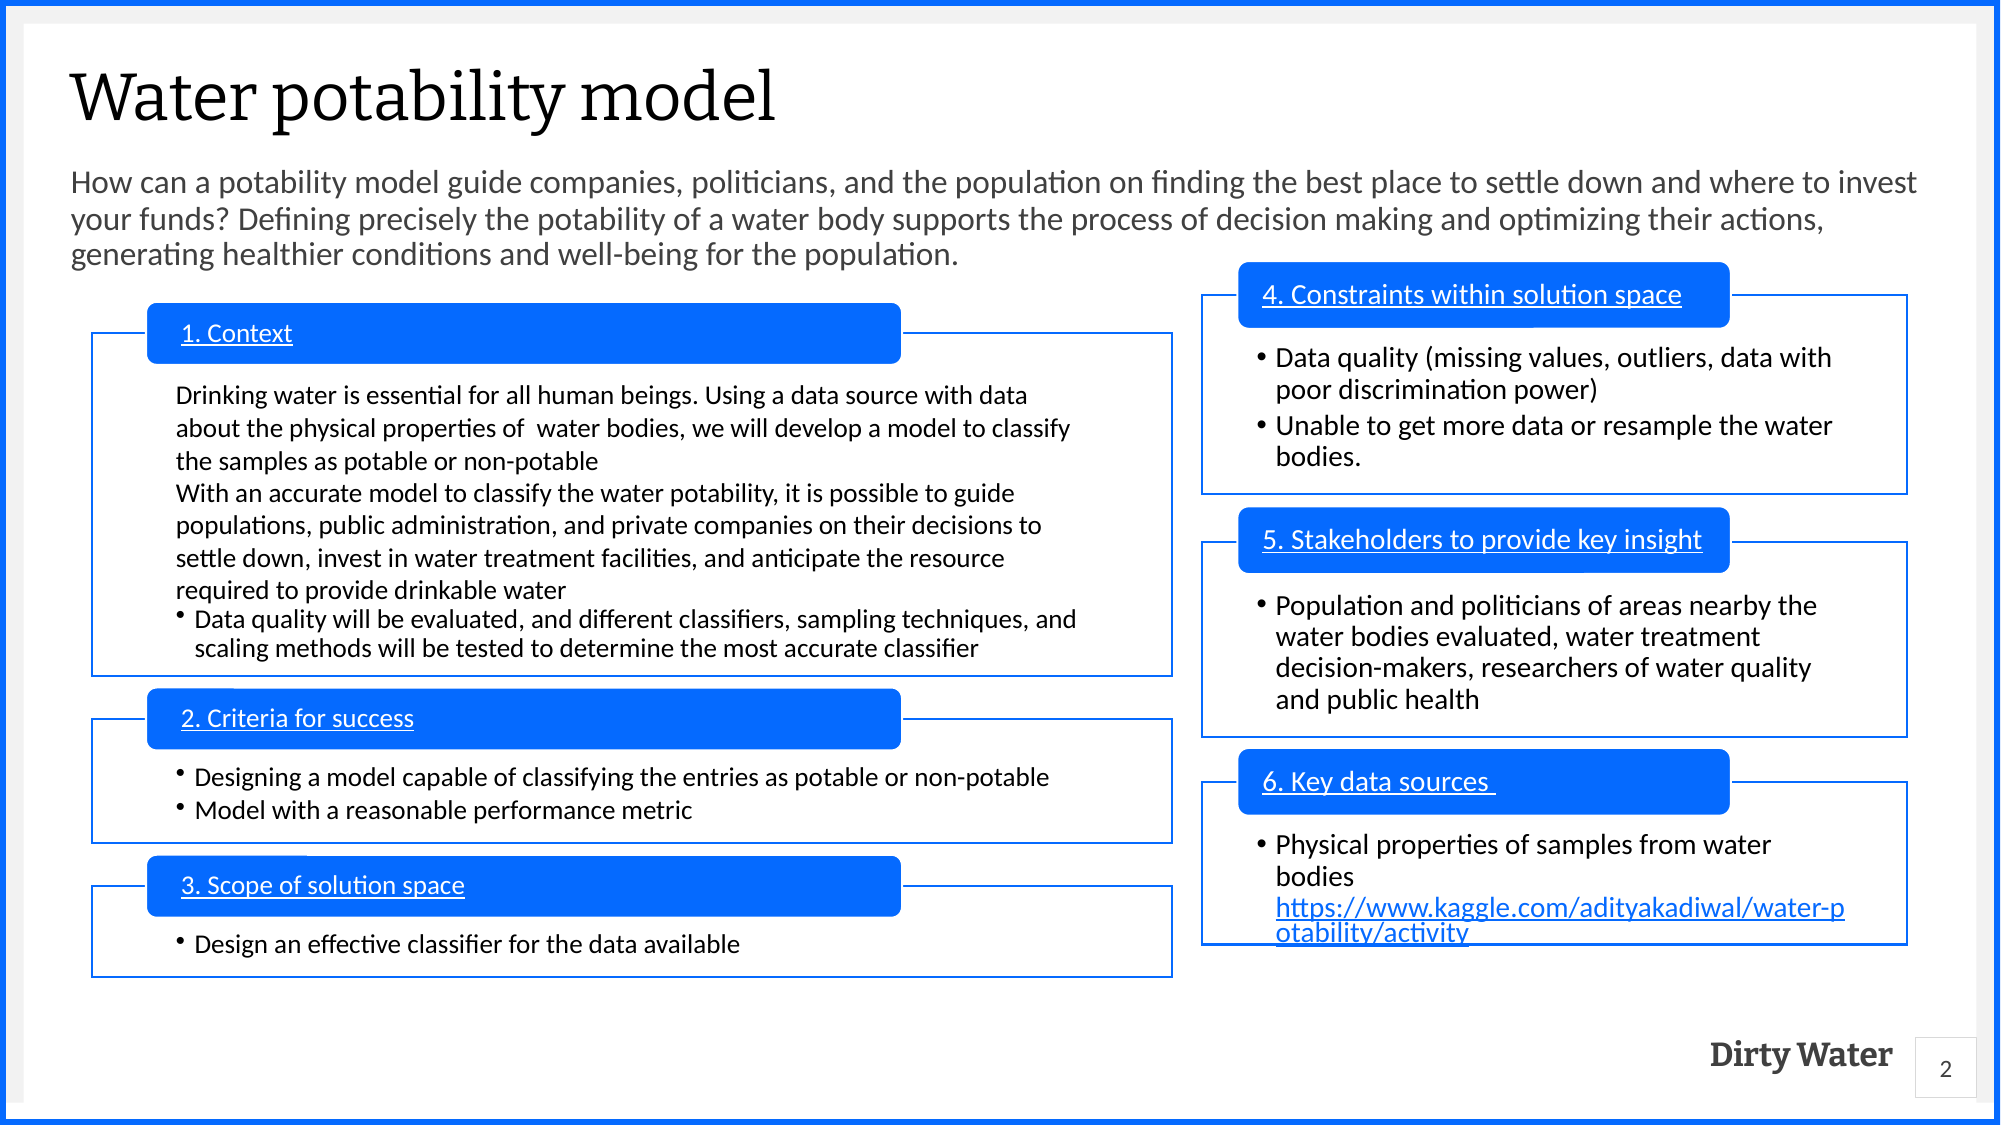

# Water potability model
How can a potability model guide companies, politicians, and the population on finding the best place to settle down and where to invest your funds? Defining precisely the potability of a water body supports the process of decision making and optimizing their actions, generating healthier conditions and well-being for the population.
Data quality (missing values, outliers, data with poor discrimination power)
Unable to get more data or resample the water bodies.
4. Constraints within solution space
Population and politicians of areas nearby the water bodies evaluated, water treatment decision-makers, researchers of water quality and public health
5. Stakeholders to provide key insight
Physical properties of samples from water bodies https://www.kaggle.com/adityakadiwal/water-potability/activity
6. Key data sources
Drinking water is essential for all human beings. Using a data source with data about the physical properties of  water bodies, we will develop a model to classify the samples as potable or non-potable
With an accurate model to classify the water potability, it is possible to guide populations, public administration, and private companies on their decisions to settle down, invest in water treatment facilities, and anticipate the resource required to provide drinkable water
Data quality will be evaluated, and different classifiers, sampling techniques, and scaling methods will be tested to determine the most accurate classifier
1. Context
Designing a model capable of classifying the entries as potable or non-potable
Model with a reasonable performance metric
2. Criteria for success
Design an effective classifier for the data available
3. Scope of solution space
2